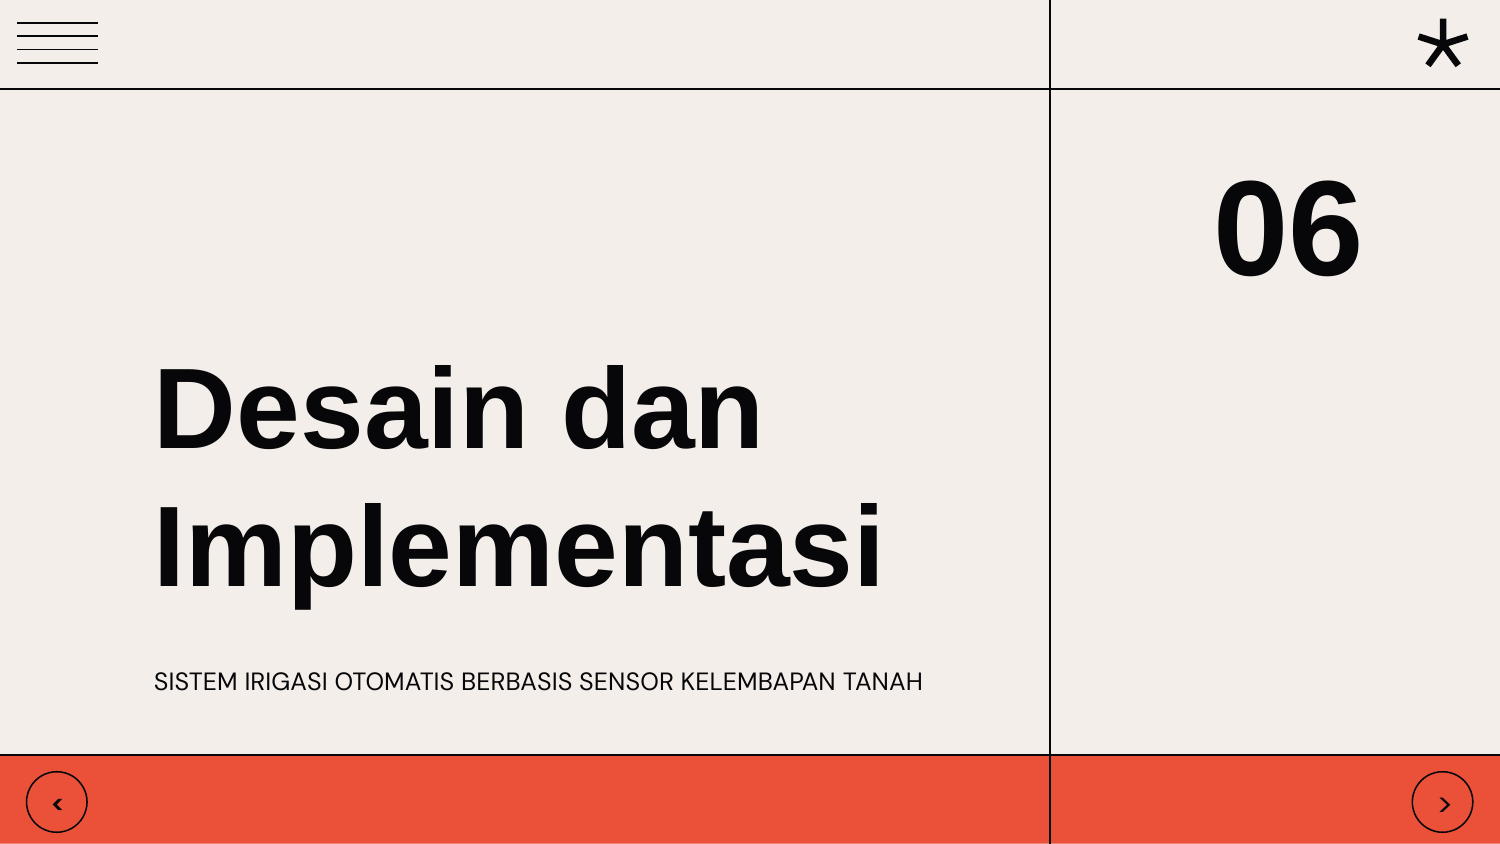

06
# Desain dan Implementasi
SISTEM IRIGASI OTOMATIS BERBASIS SENSOR KELEMBAPAN TANAH
<
>